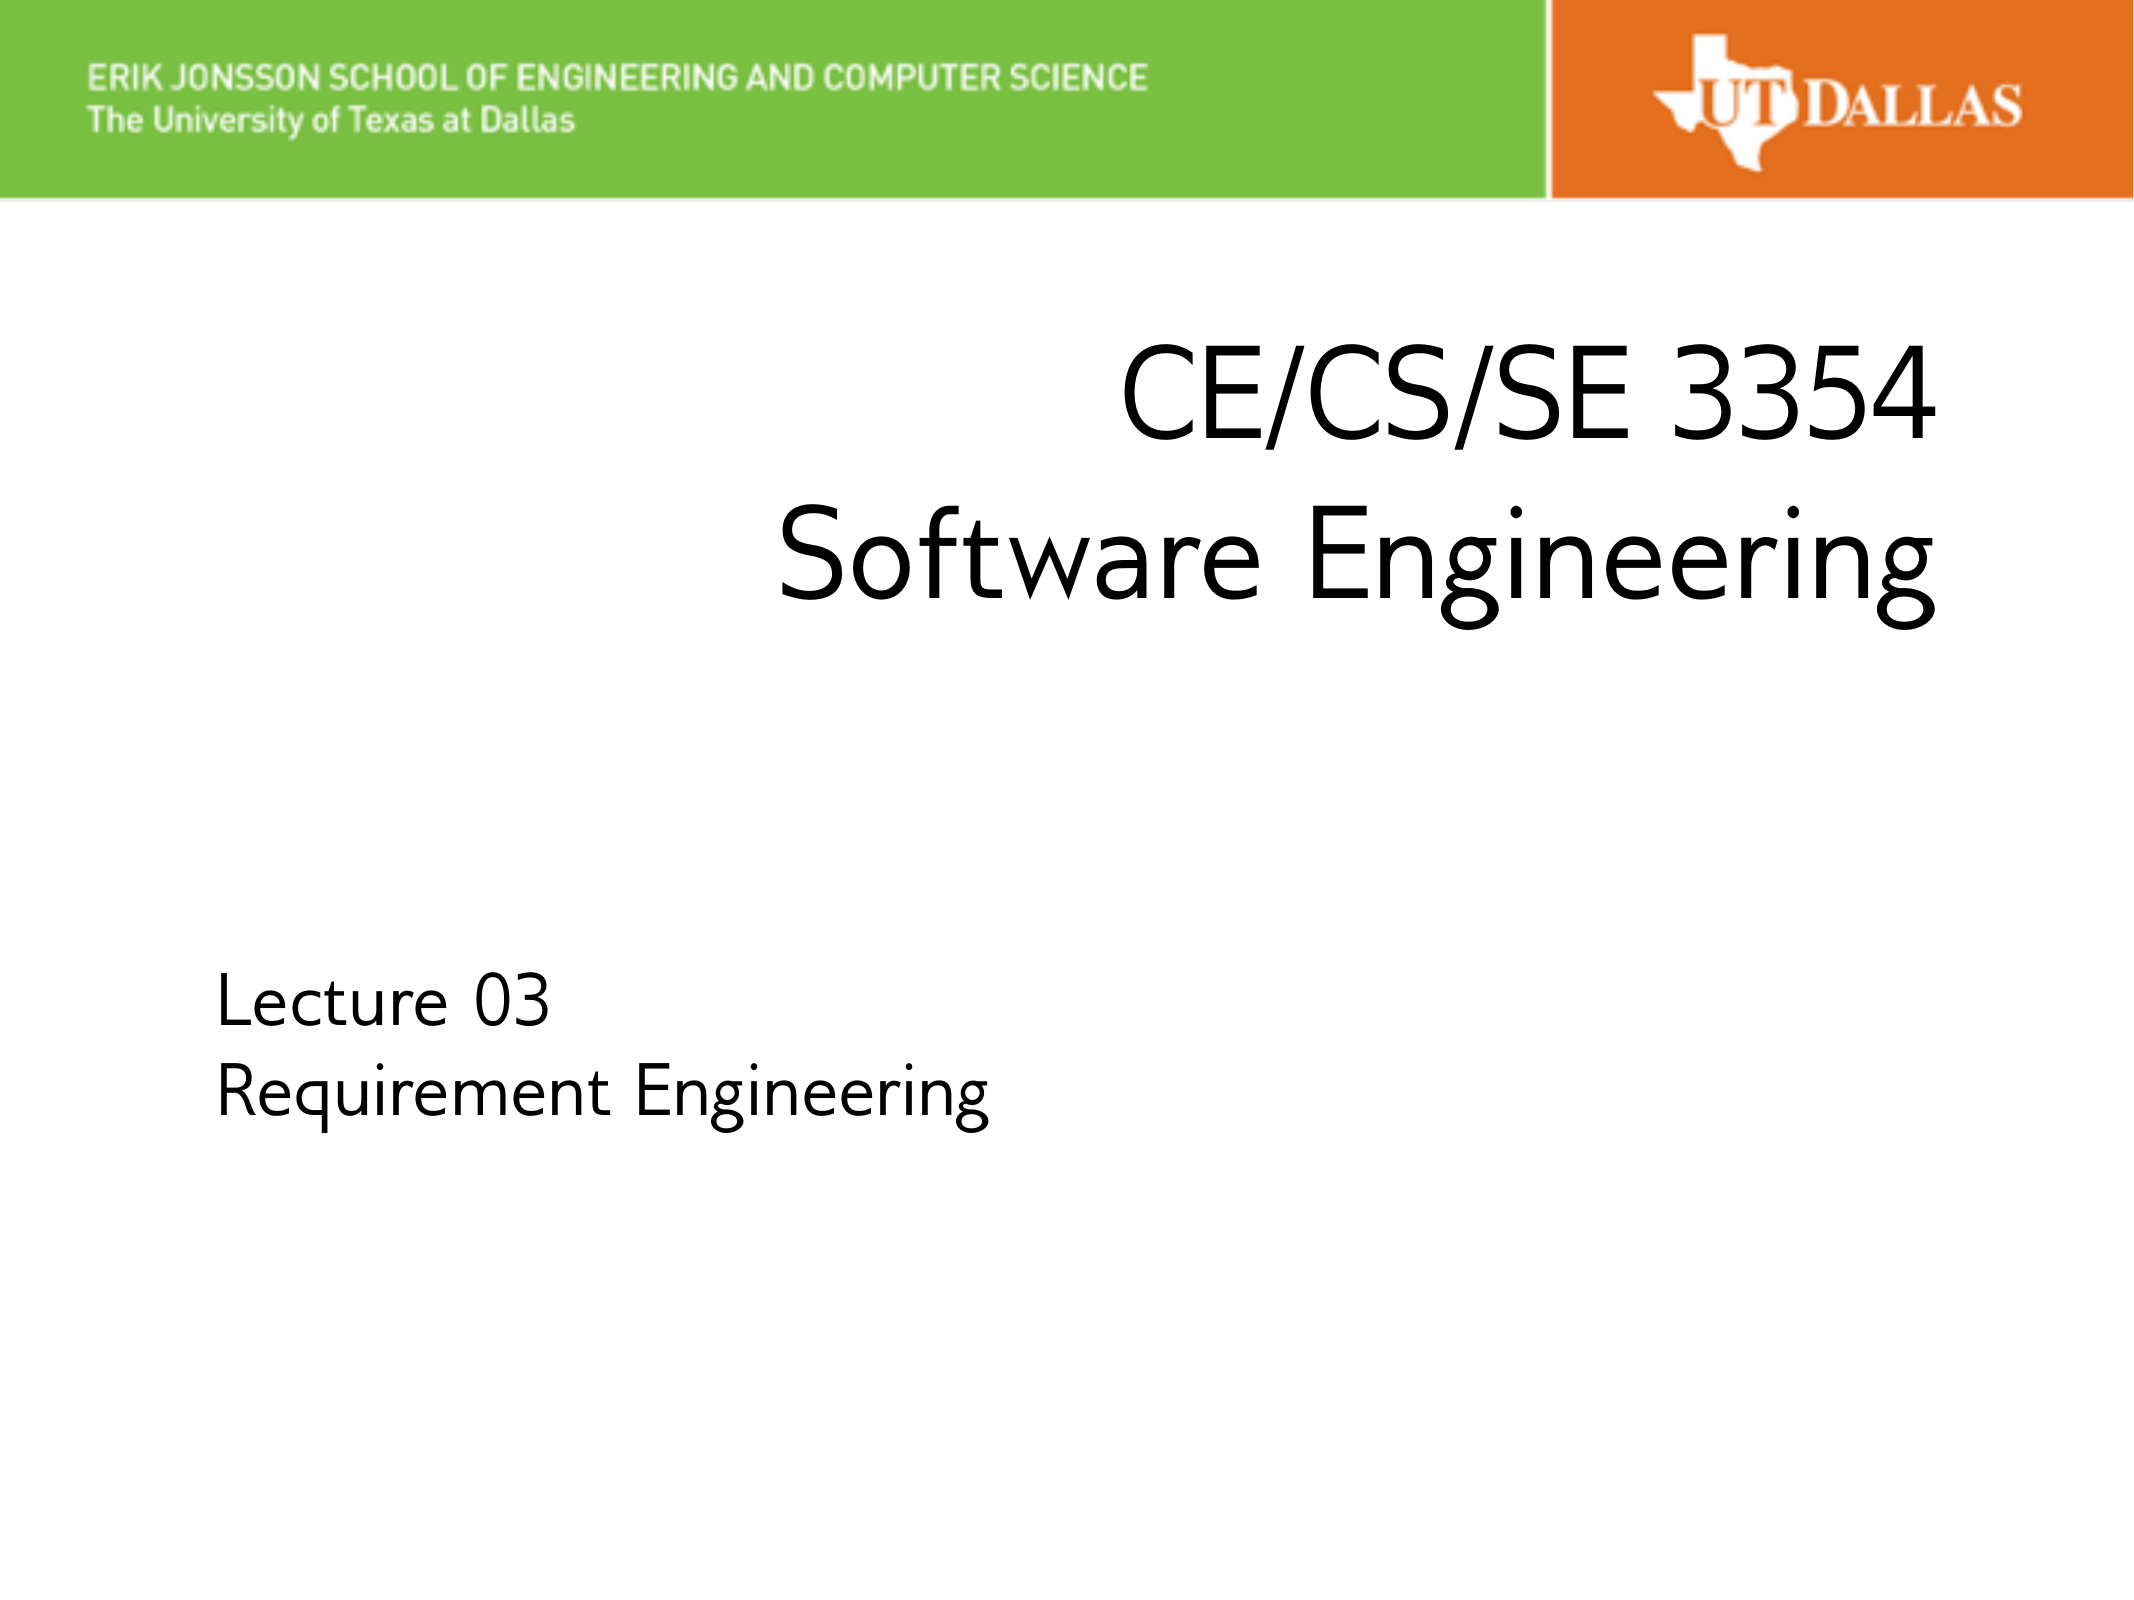

# CE/CS/SE 3354 Software Engineering
Lecture 03
Requirement Engineering